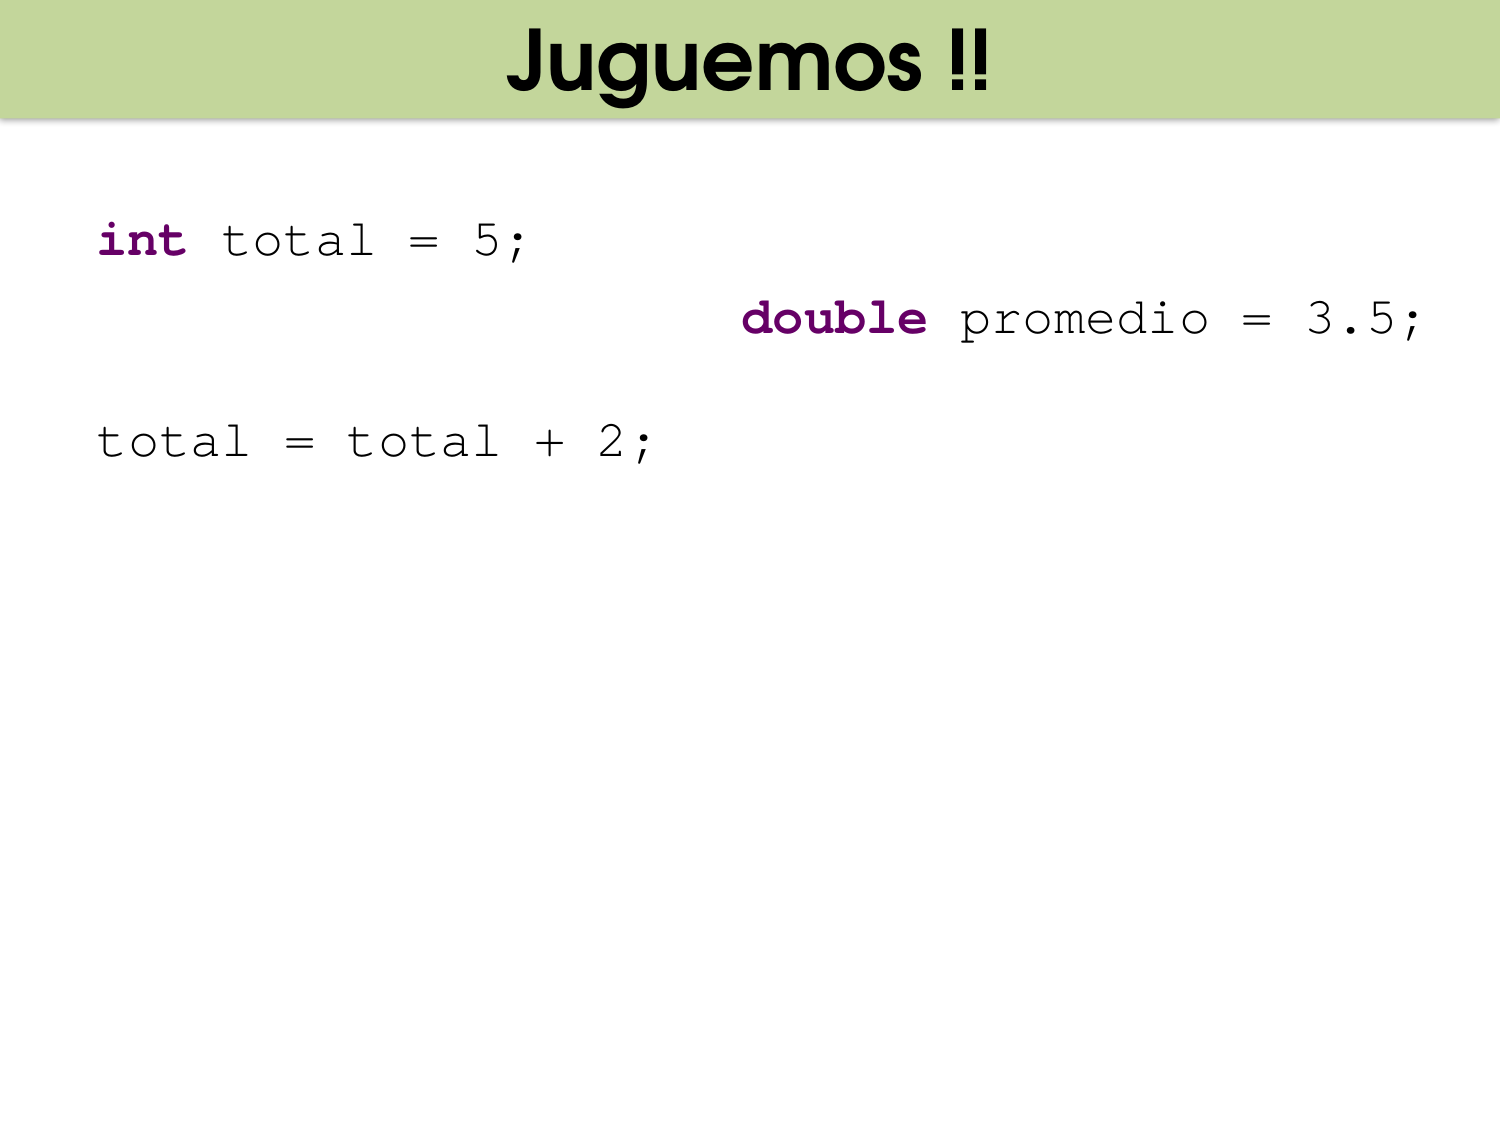

Juguemos !!
int total = 5;
double promedio = 3.5;
total = total + 2;